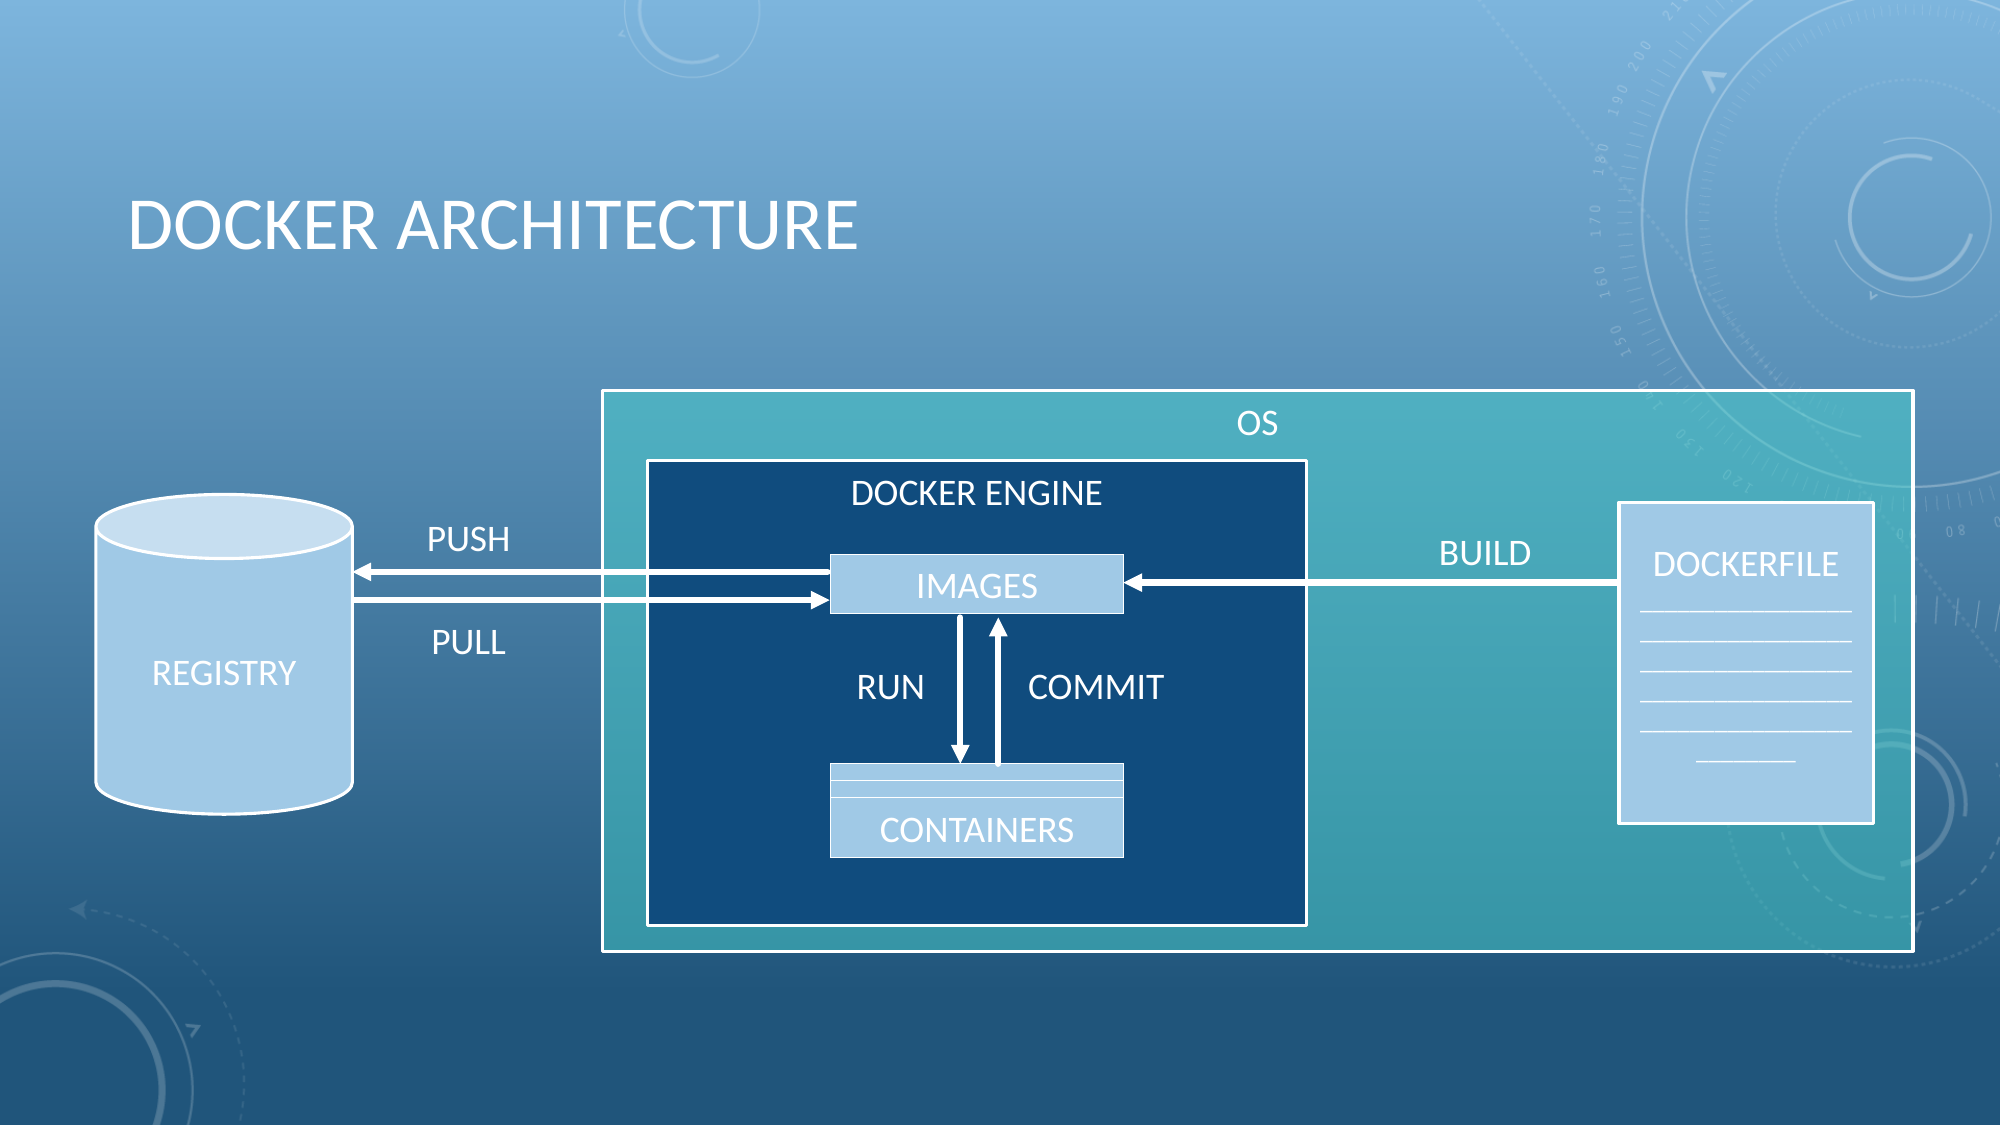

# DOCKER ARCHITECTURE
OS
DOCKER ENGINE
REGISTRY

DOCKERFILE
_____________________________________________________________________________________________
IMAGES

CONTAINERS
PUSH
BUILD
PULL
RUN
COMMIT